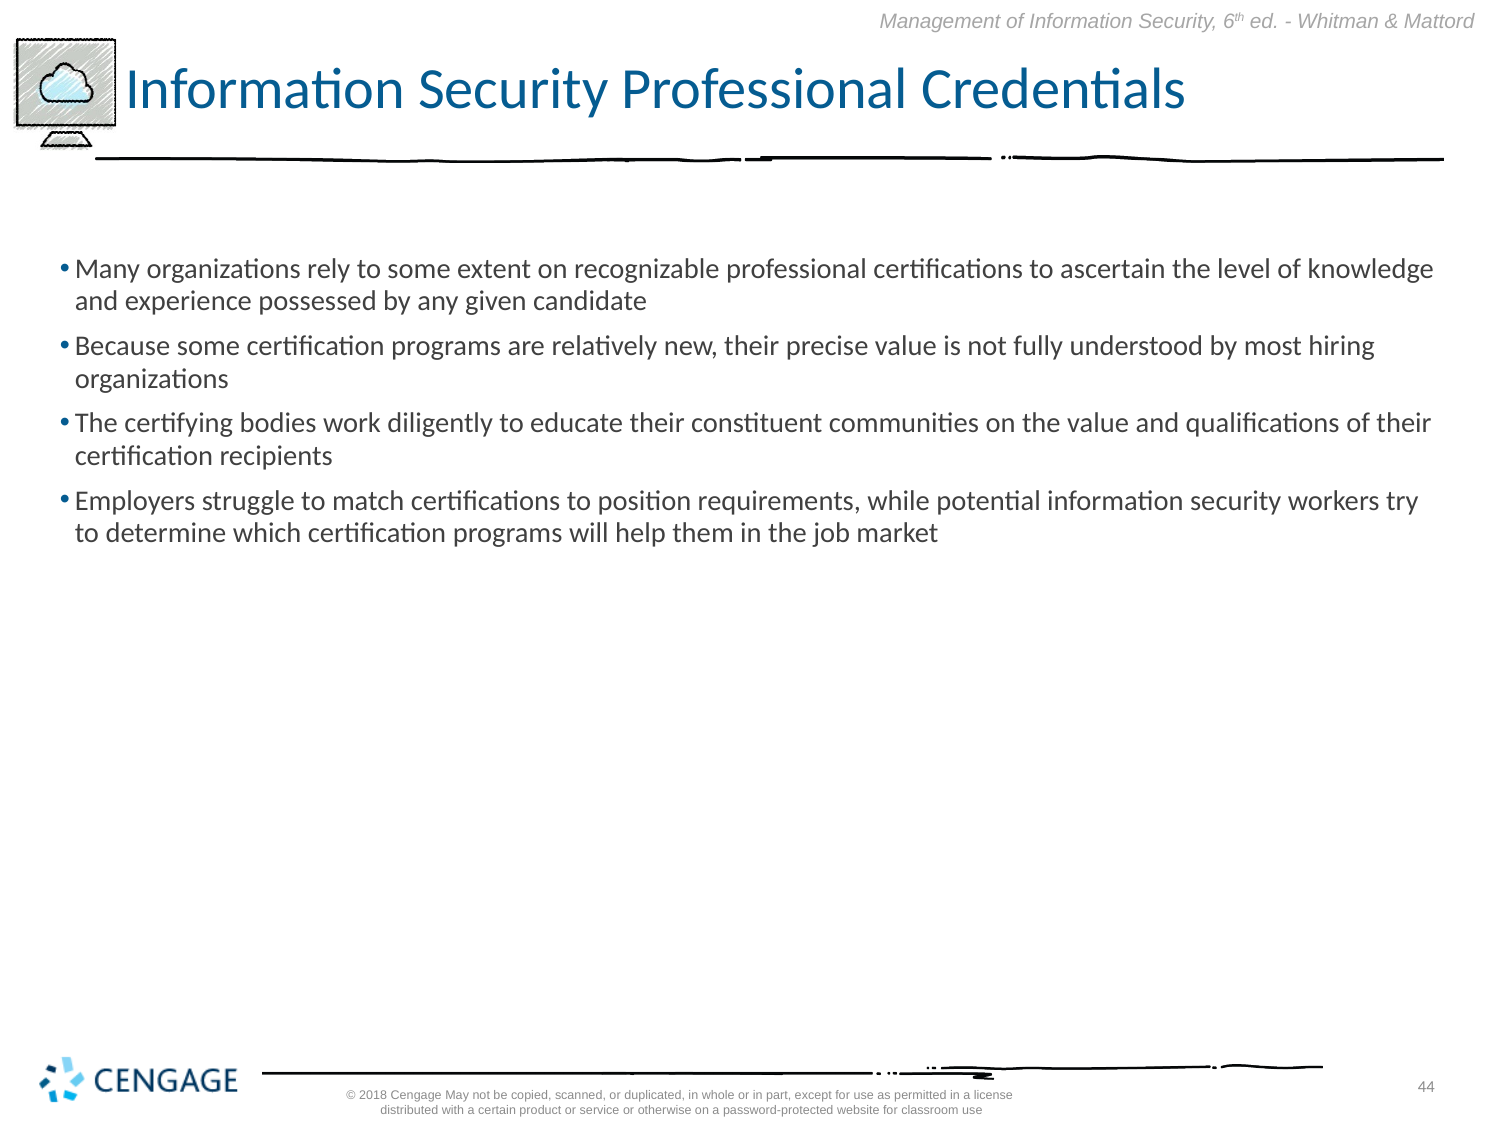

# Information Security Professional Credentials
Many organizations rely to some extent on recognizable professional certifications to ascertain the level of knowledge and experience possessed by any given candidate
Because some certification programs are relatively new, their precise value is not fully understood by most hiring organizations
The certifying bodies work diligently to educate their constituent communities on the value and qualifications of their certification recipients
Employers struggle to match certifications to position requirements, while potential information security workers try to determine which certification programs will help them in the job market